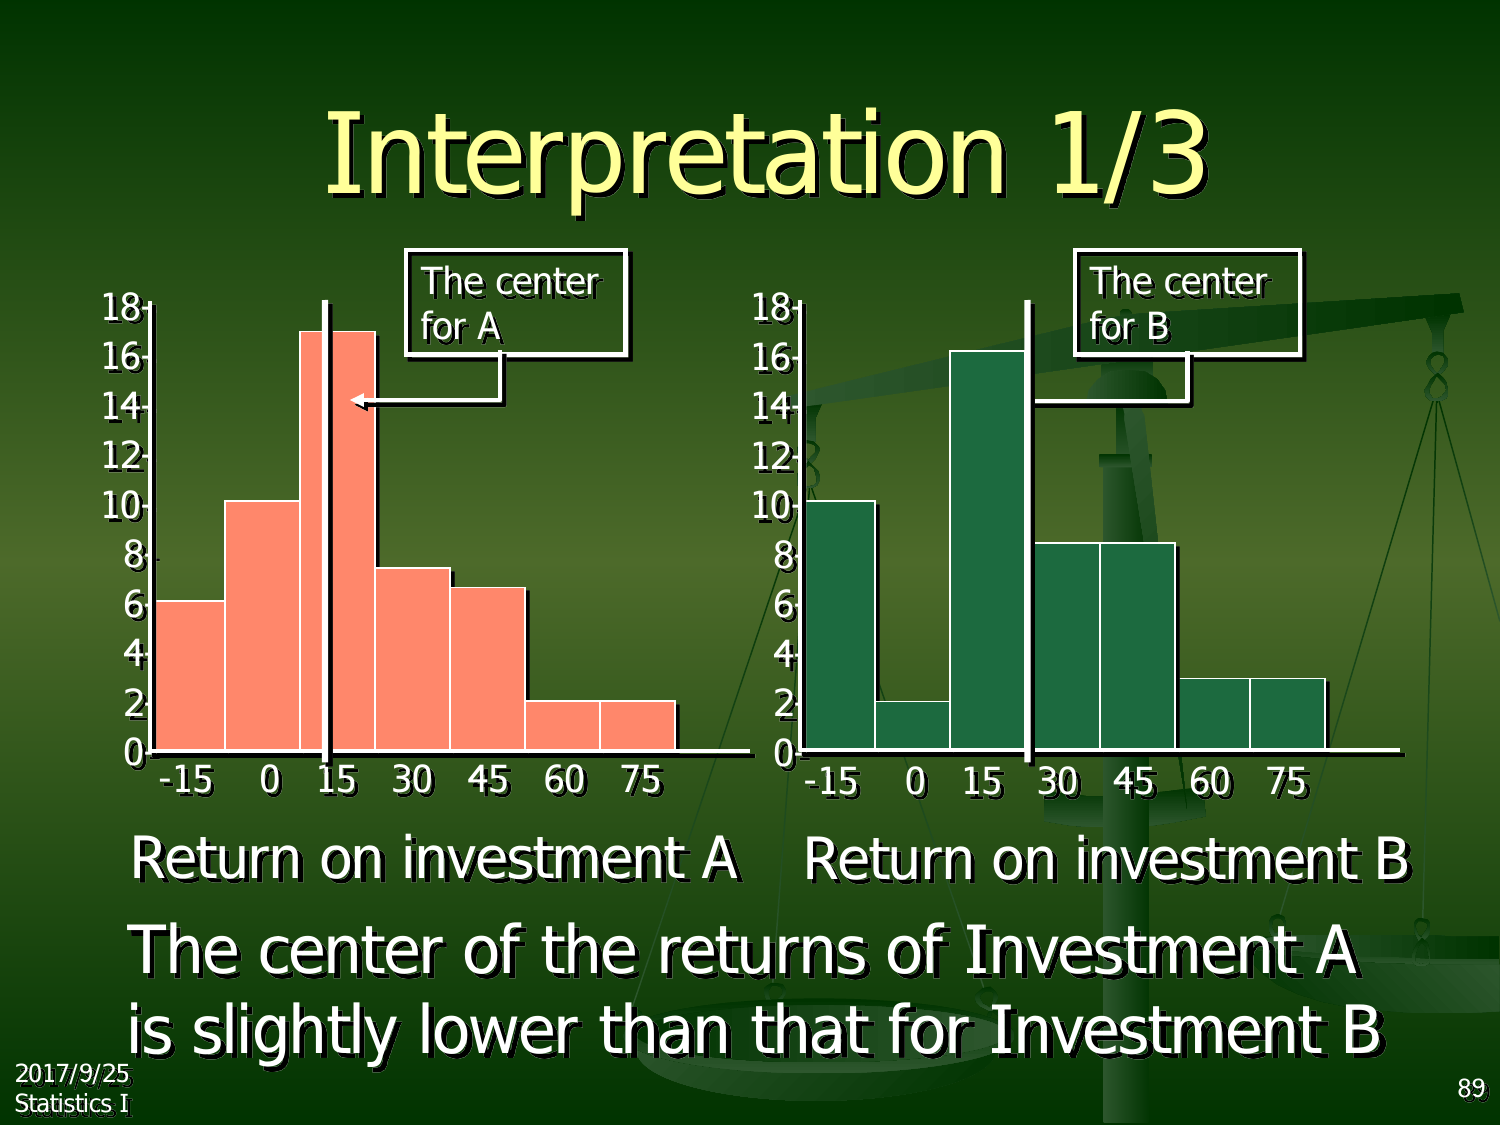

# Interpretation 1/3
The center
for A
The center for B

18-
16-
14-
12-
10-
  8-
  6-
  4-
  2-
  0-
18-
16-
14-
12-
10-
  8-
  6-
  4-
  2-
  0-

-15    0   15   30   45   60   75
-15    0   15   30   45   60   75
Return on investment A
Return on investment B
The center of the returns of Investment A is slightly lower than that for Investment B
2017/9/25
Statistics I
89